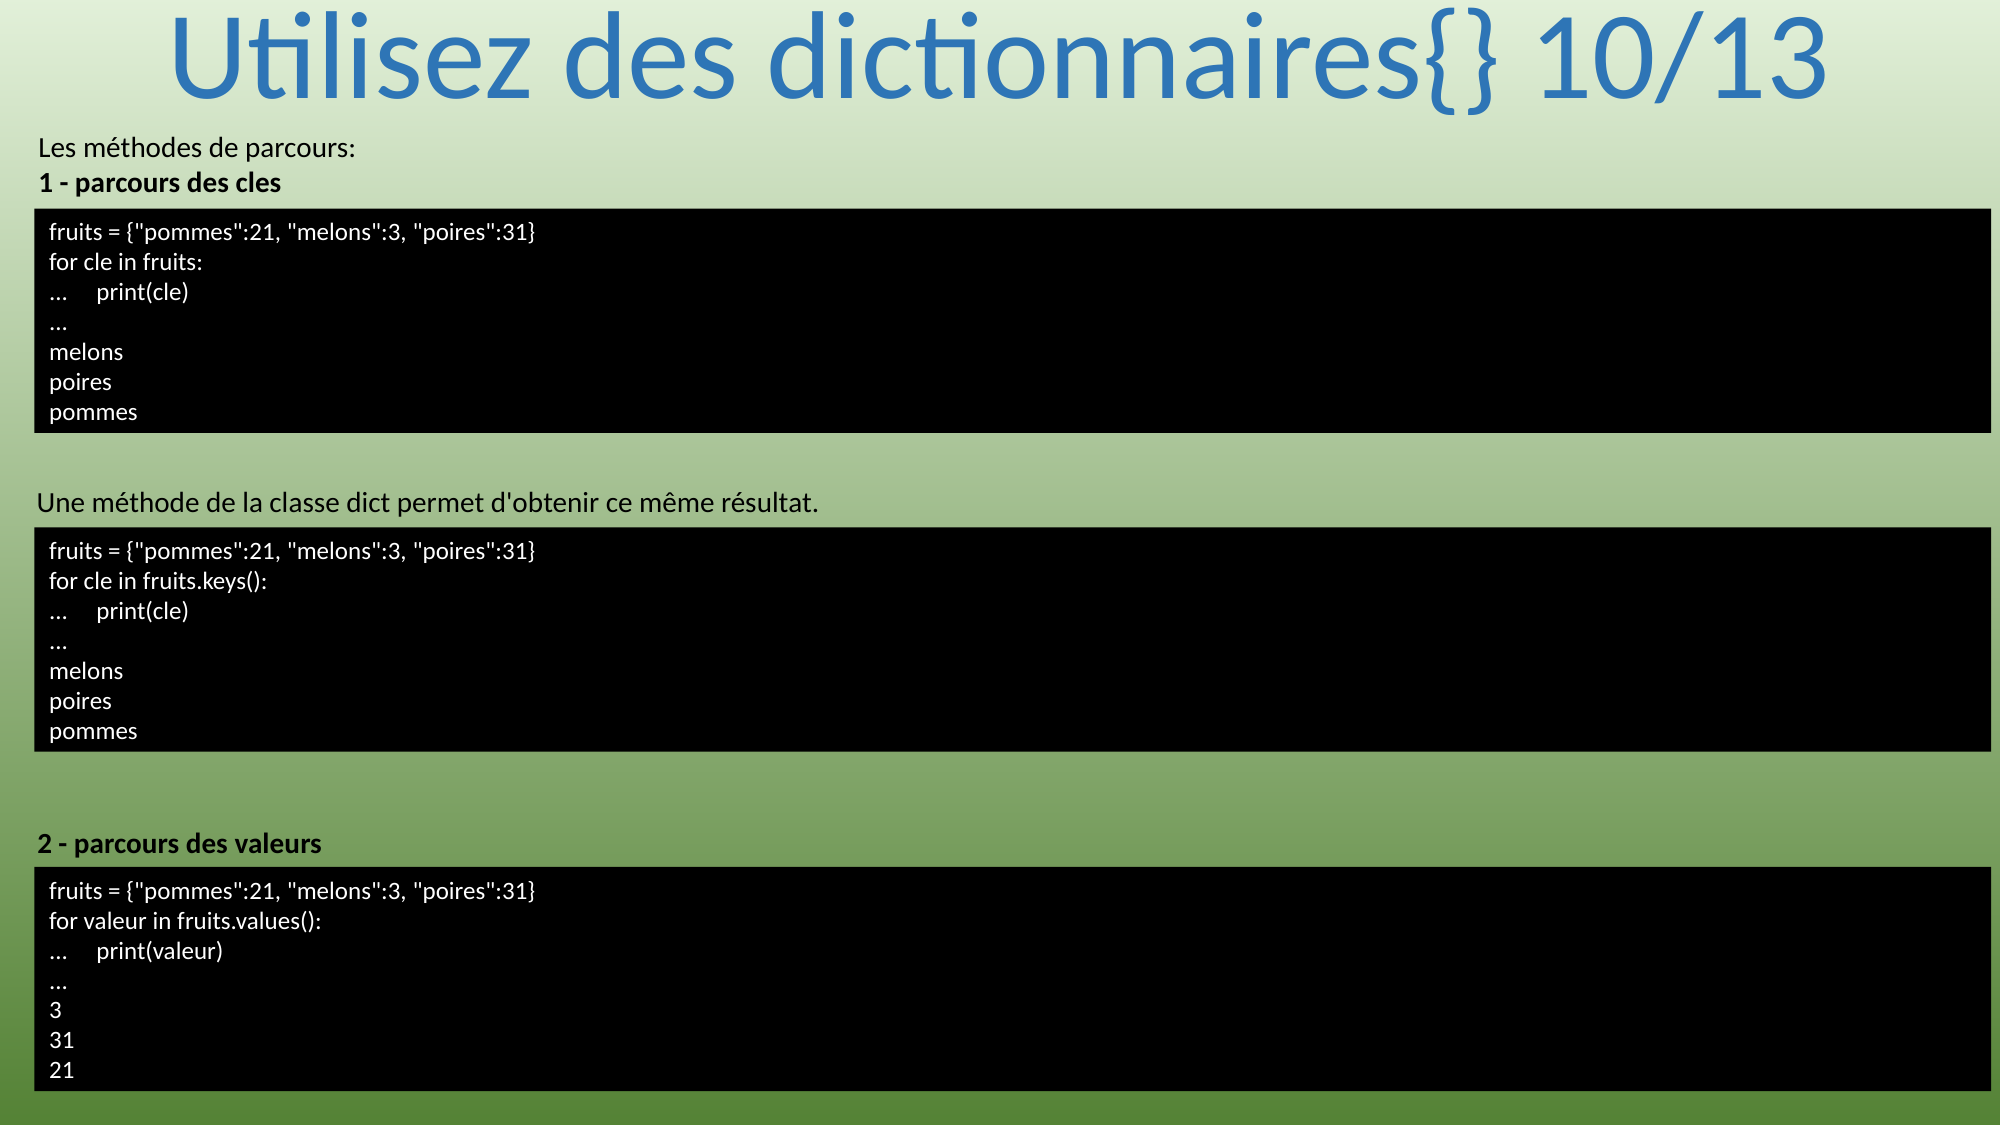

# Utilisez des dictionnaires{} 10/13
Les méthodes de parcours:
1 - parcours des cles
fruits = {"pommes":21, "melons":3, "poires":31}
for cle in fruits:
...     print(cle)
...
melons
poires
pommes
Une méthode de la classe dict permet d'obtenir ce même résultat.
fruits = {"pommes":21, "melons":3, "poires":31}
for cle in fruits.keys():
...     print(cle)
...
melons
poires
pommes
2 - parcours des valeurs
fruits = {"pommes":21, "melons":3, "poires":31}
for valeur in fruits.values():
...     print(valeur)
...
3
31
21

194